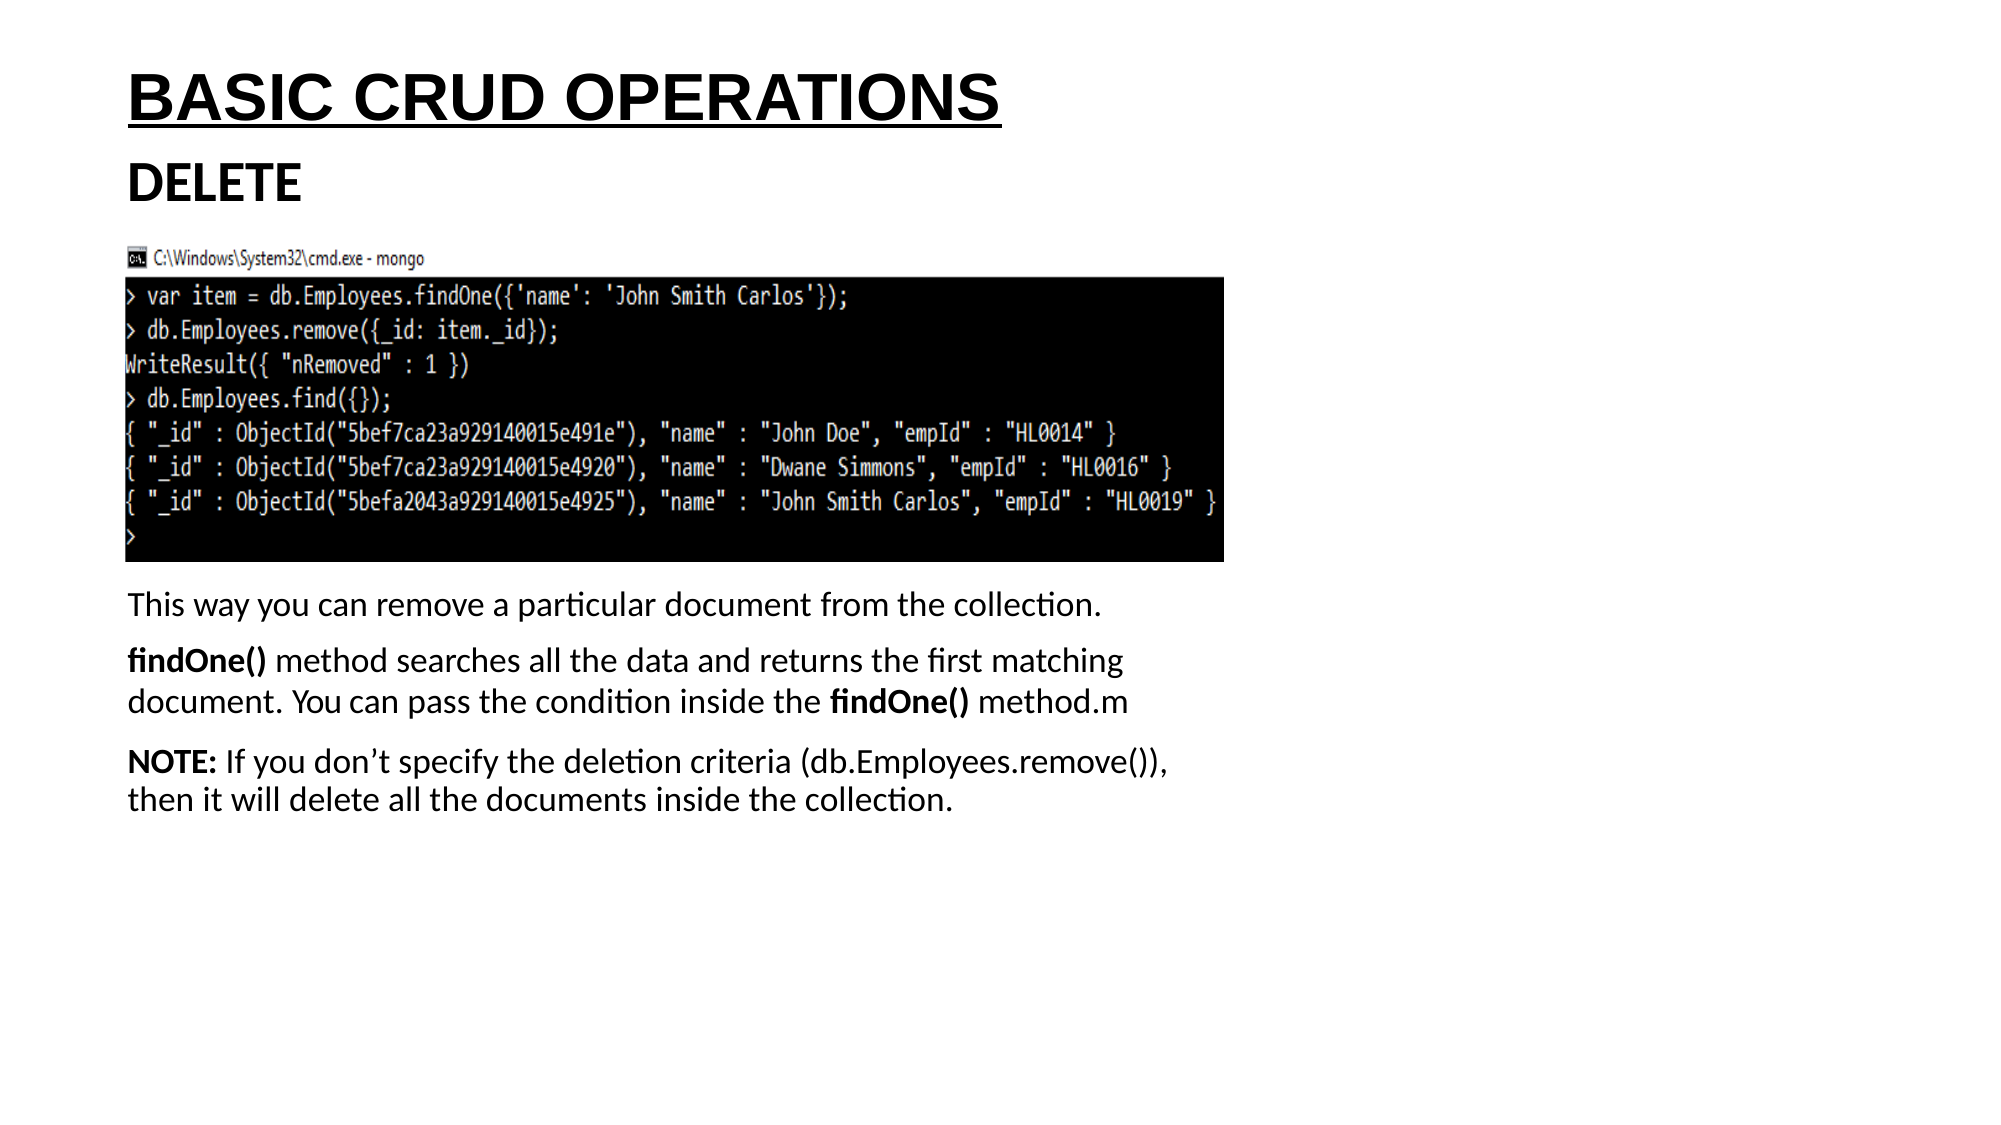

BASIC CRUD OPERATIONS
DELETE

This way you can remove a particular document from the collection.
findOne() method searches all the data and returns the first matching
document. You can pass the condition inside the findOne() method.m
NOTE: If you don’t specify the deletion criteria (db.Employees.remove()),  then it will delete all the documents inside the collection.